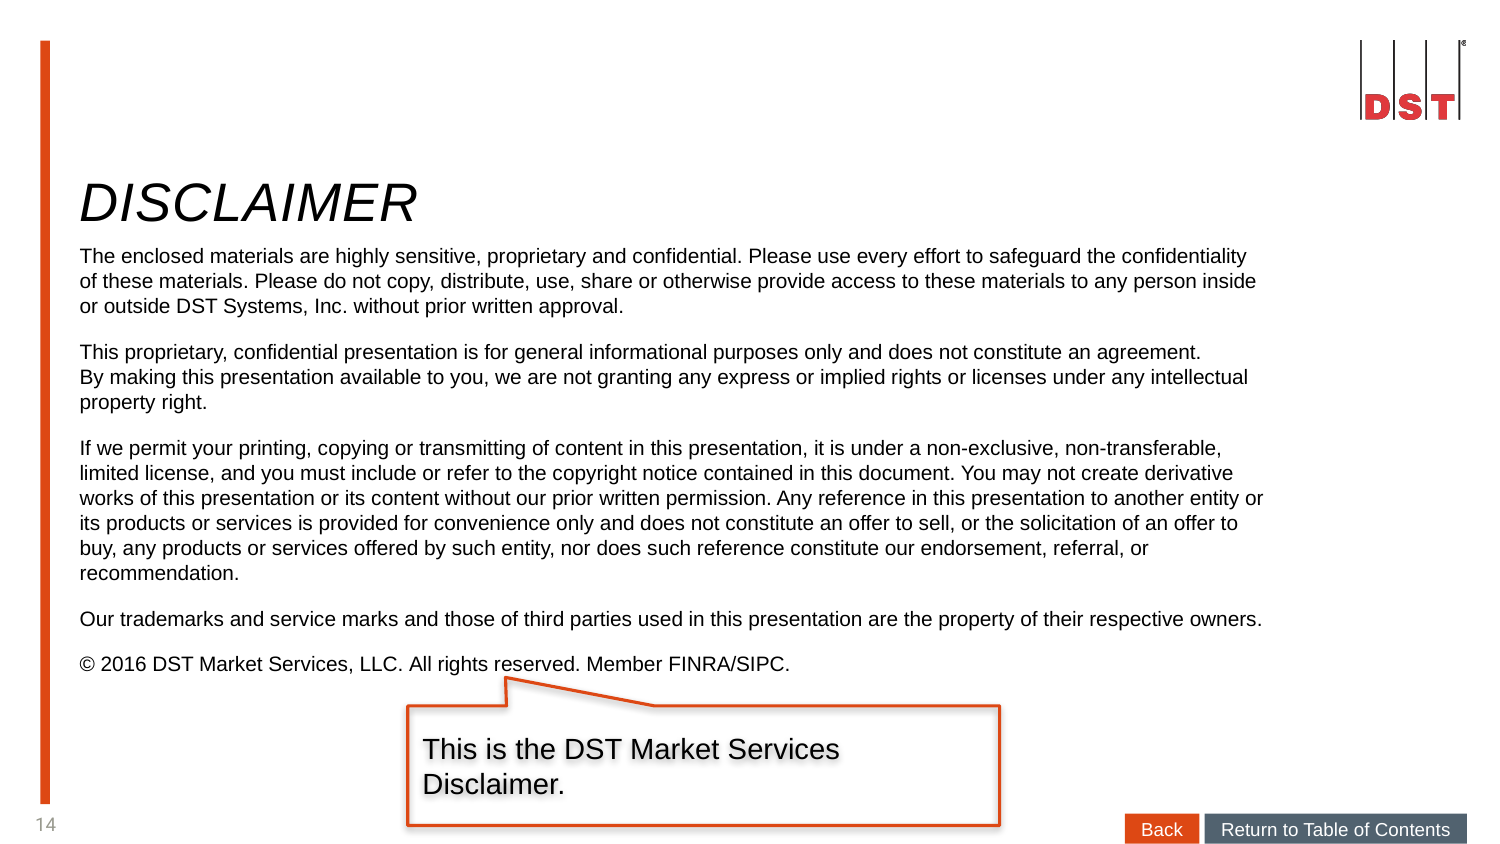

This is the DST Market Services Disclaimer.
Back
Return to Table of Contents